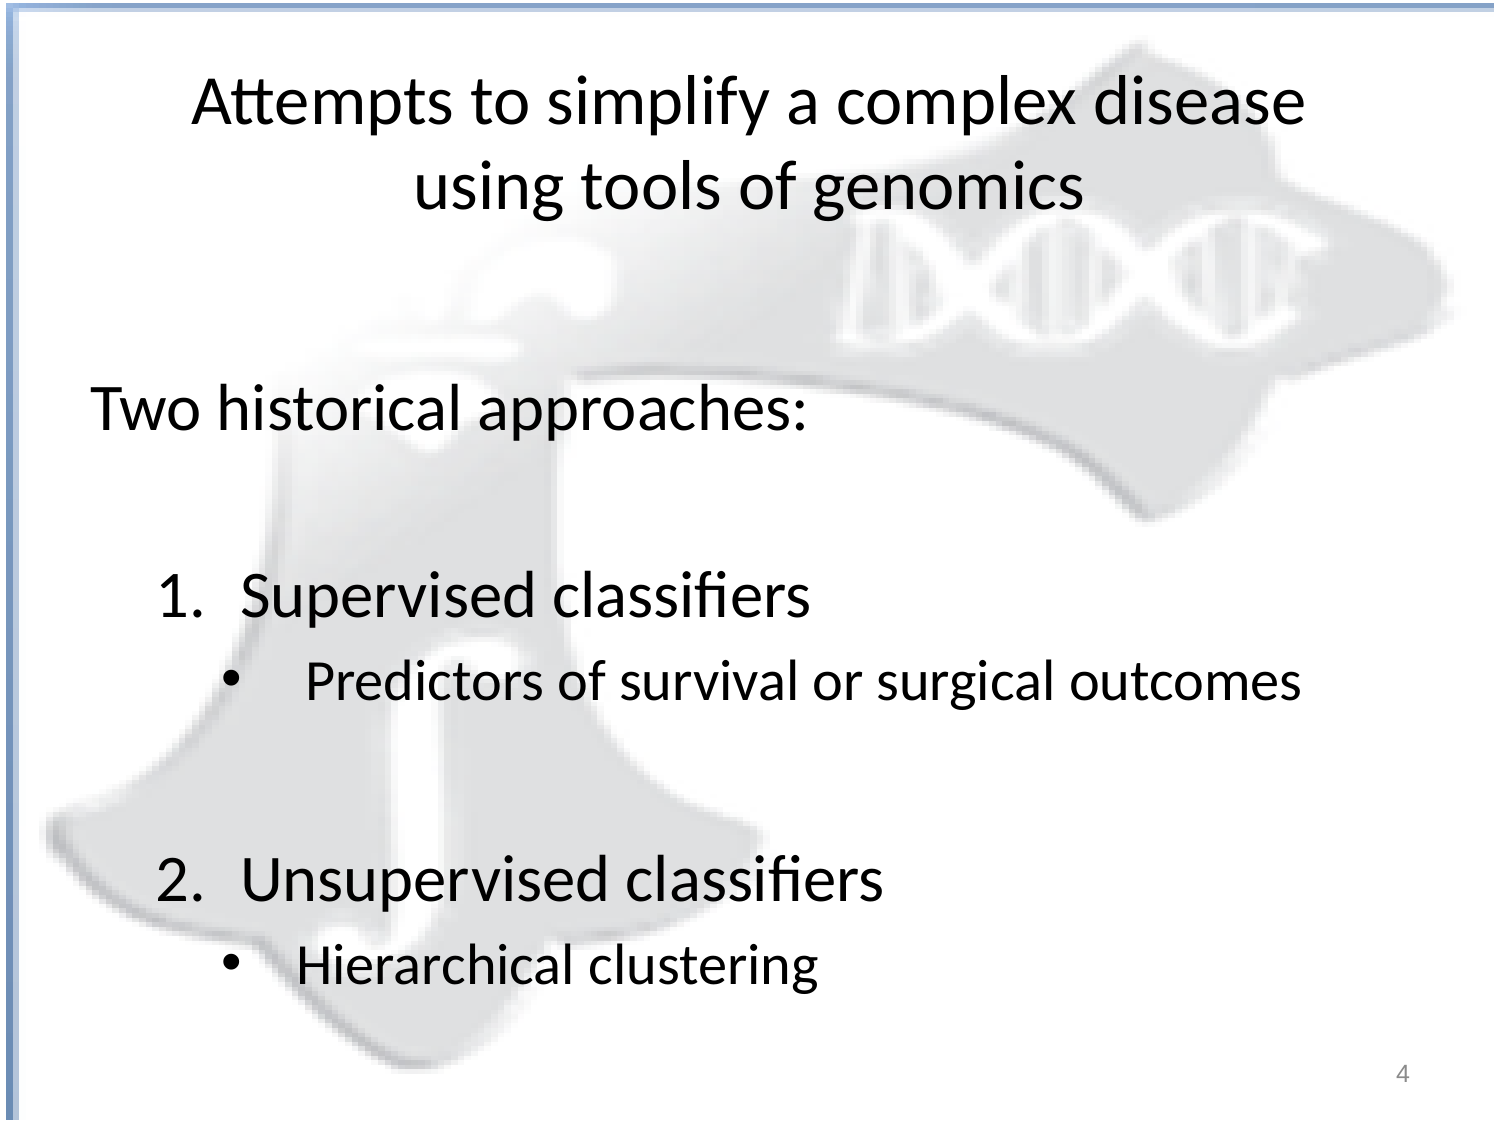

# Attempts to simplify a complex disease using tools of genomics

Two historical approaches:

Supervised classifiers
Predictors of survival or surgical outcomes

Unsupervised classifiers
Hierarchical clustering
4